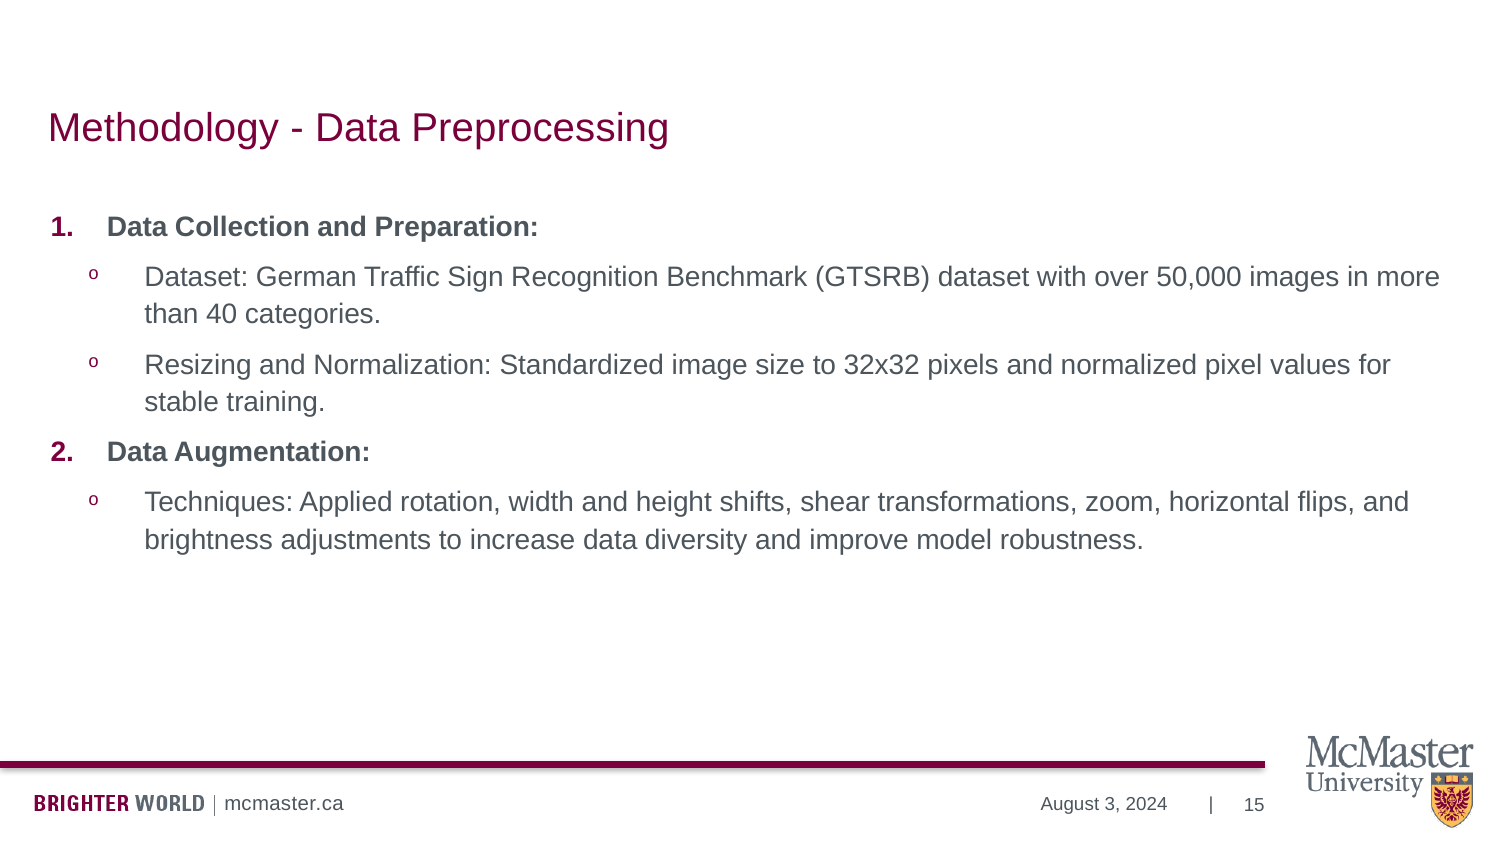

# Methodology - Data Preprocessing

Data Collection and Preparation:
Dataset: German Traffic Sign Recognition Benchmark (GTSRB) dataset with over 50,000 images in more than 40 categories.
Resizing and Normalization: Standardized image size to 32x32 pixels and normalized pixel values for stable training.
Data Augmentation:
Techniques: Applied rotation, width and height shifts, shear transformations, zoom, horizontal flips, and brightness adjustments to increase data diversity and improve model robustness.
15
August 3, 2024